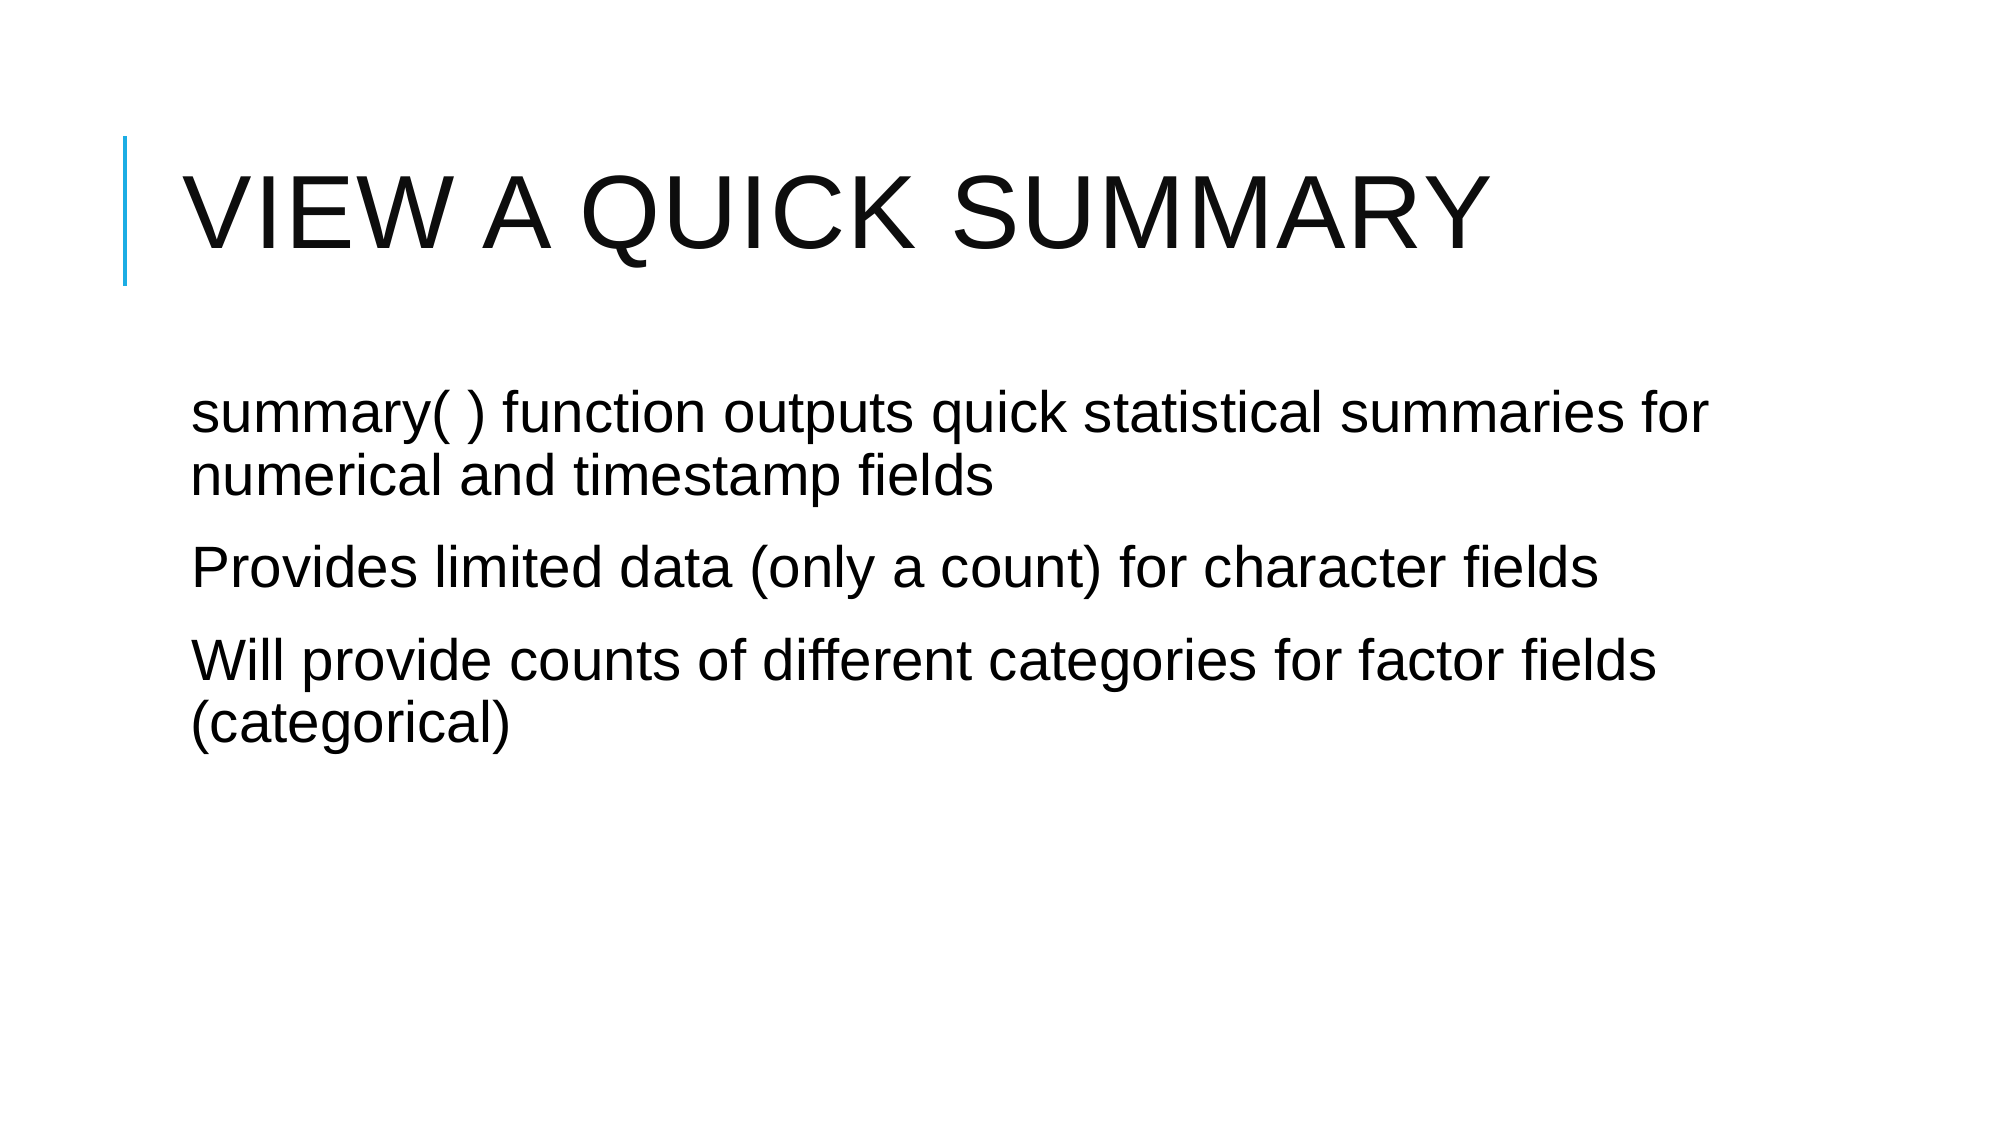

# View a quick summary
summary( ) function outputs quick statistical summaries for numerical and timestamp fields
Provides limited data (only a count) for character fields
Will provide counts of different categories for factor fields (categorical)